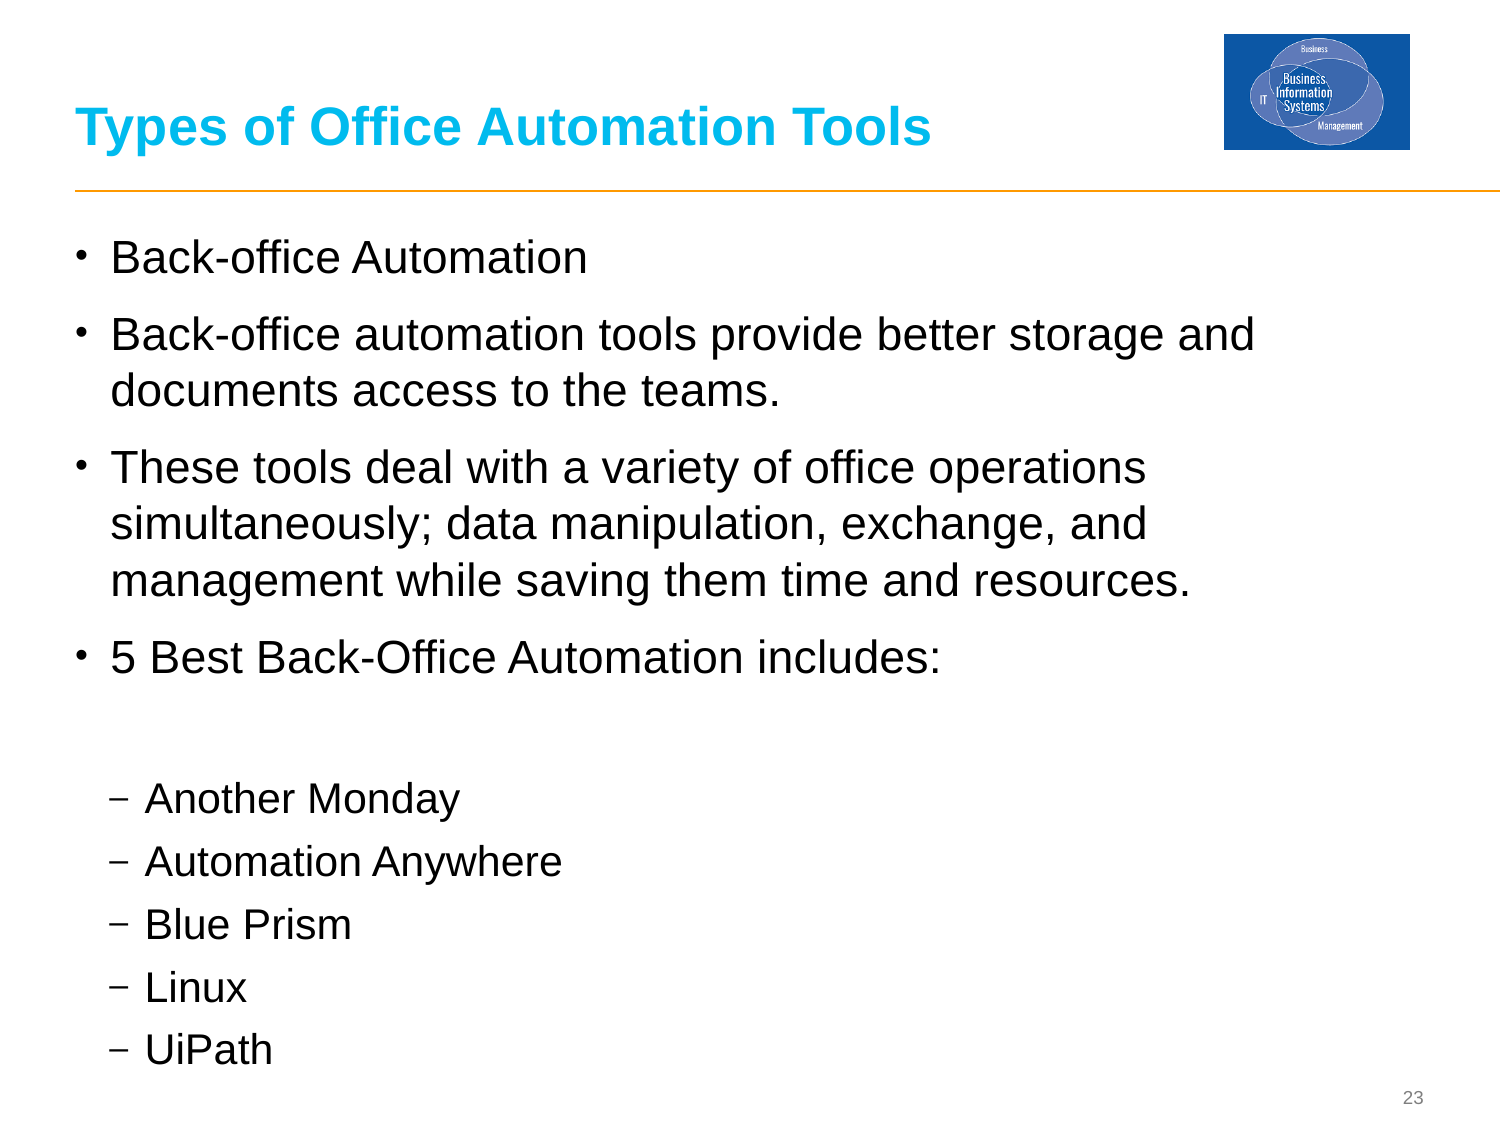

# Types of Office Automation Tools
Back-office Automation
Back-office automation tools provide better storage and documents access to the teams.
These tools deal with a variety of office operations simultaneously; data manipulation, exchange, and management while saving them time and resources.
5 Best Back-Office Automation includes:

Another Monday
Automation Anywhere
Blue Prism
Linux
UiPath